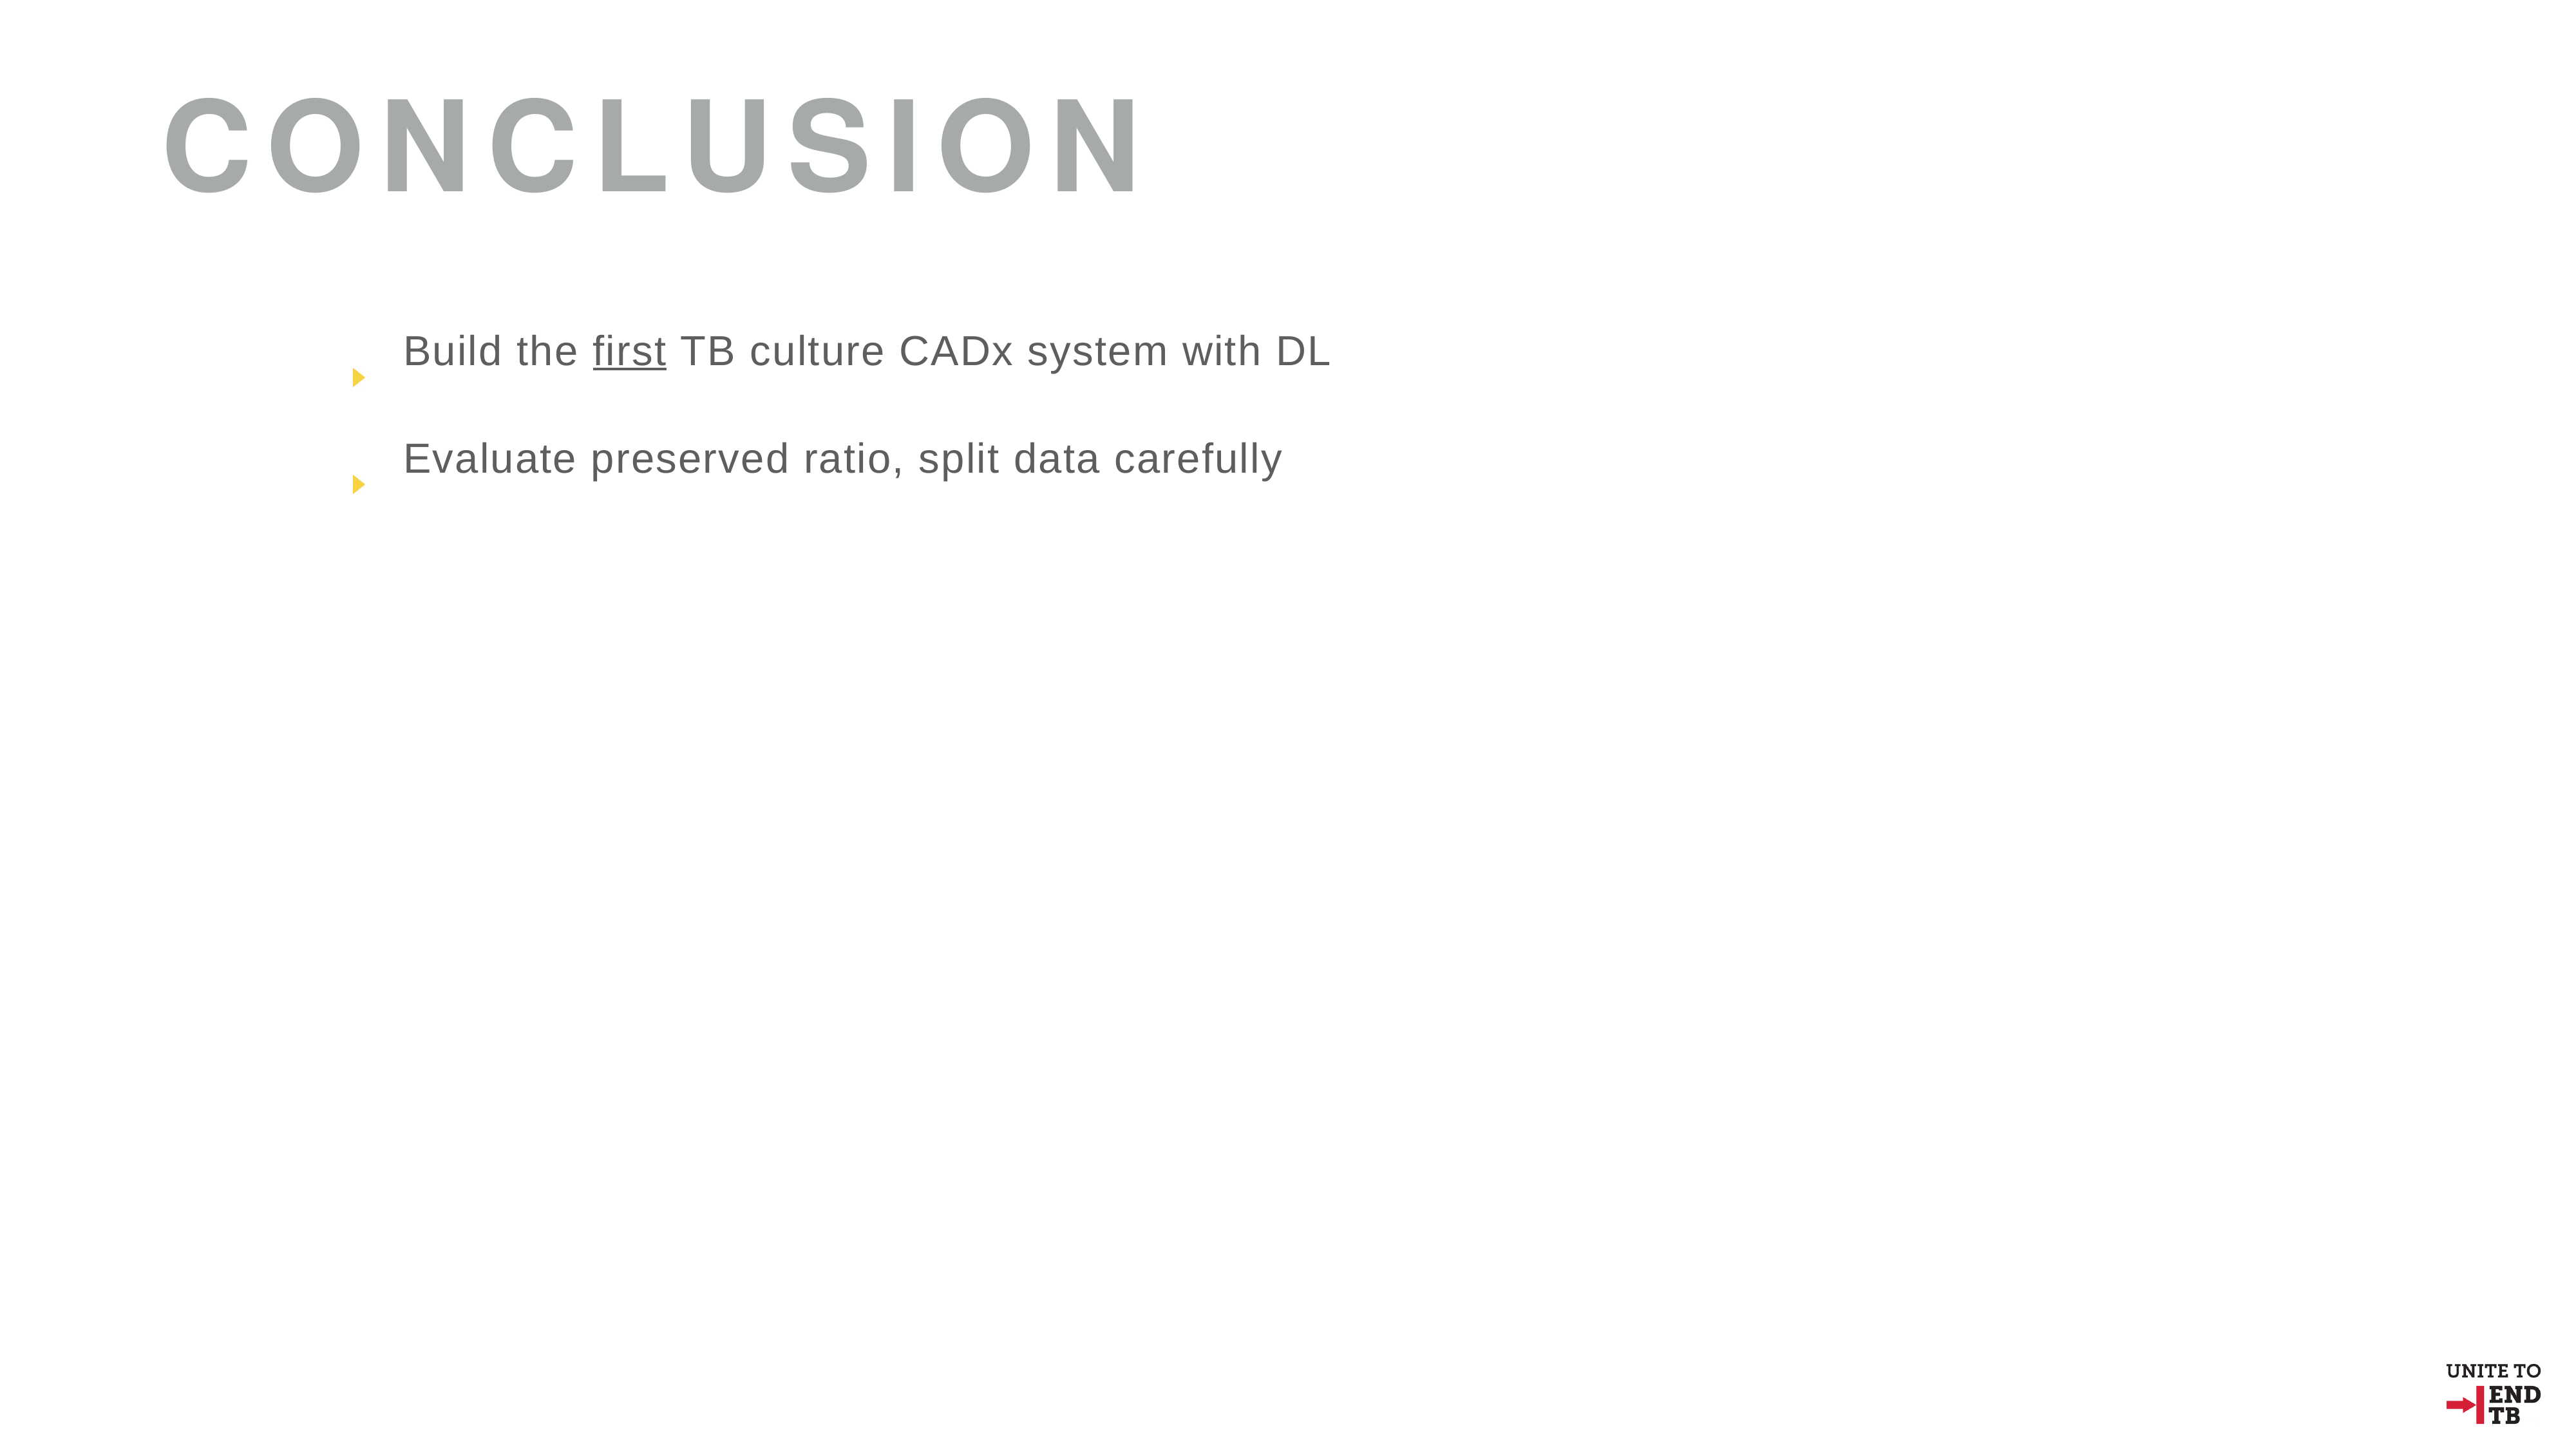

102

conclusion

  Build the first TB culture CADx system with DL
  Evaluate preserved ratio, split data carefully